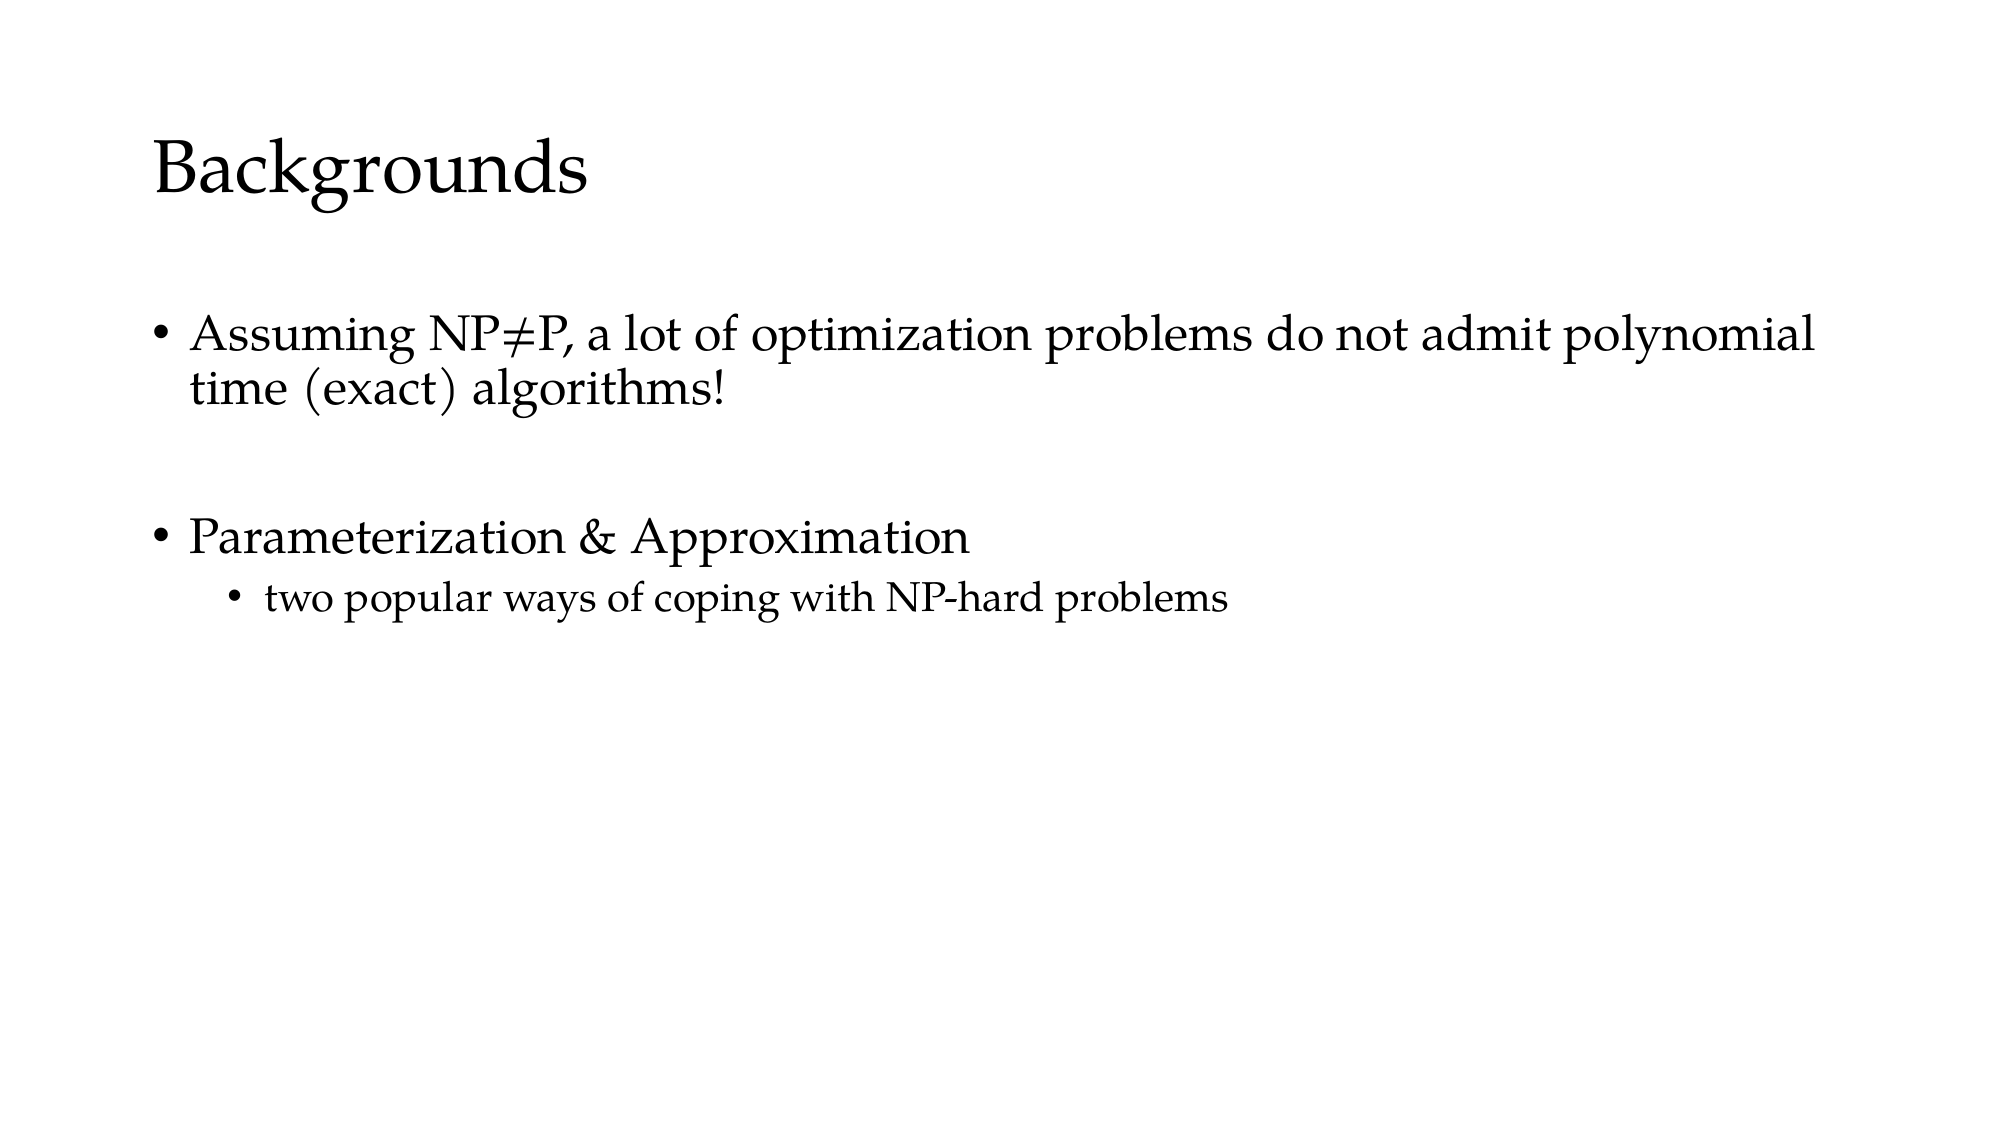

# Backgrounds
Assuming NP≠P, a lot of optimization problems do not admit polynomial time (exact) algorithms!

Parameterization & Approximation
two popular ways of coping with NP-hard problems